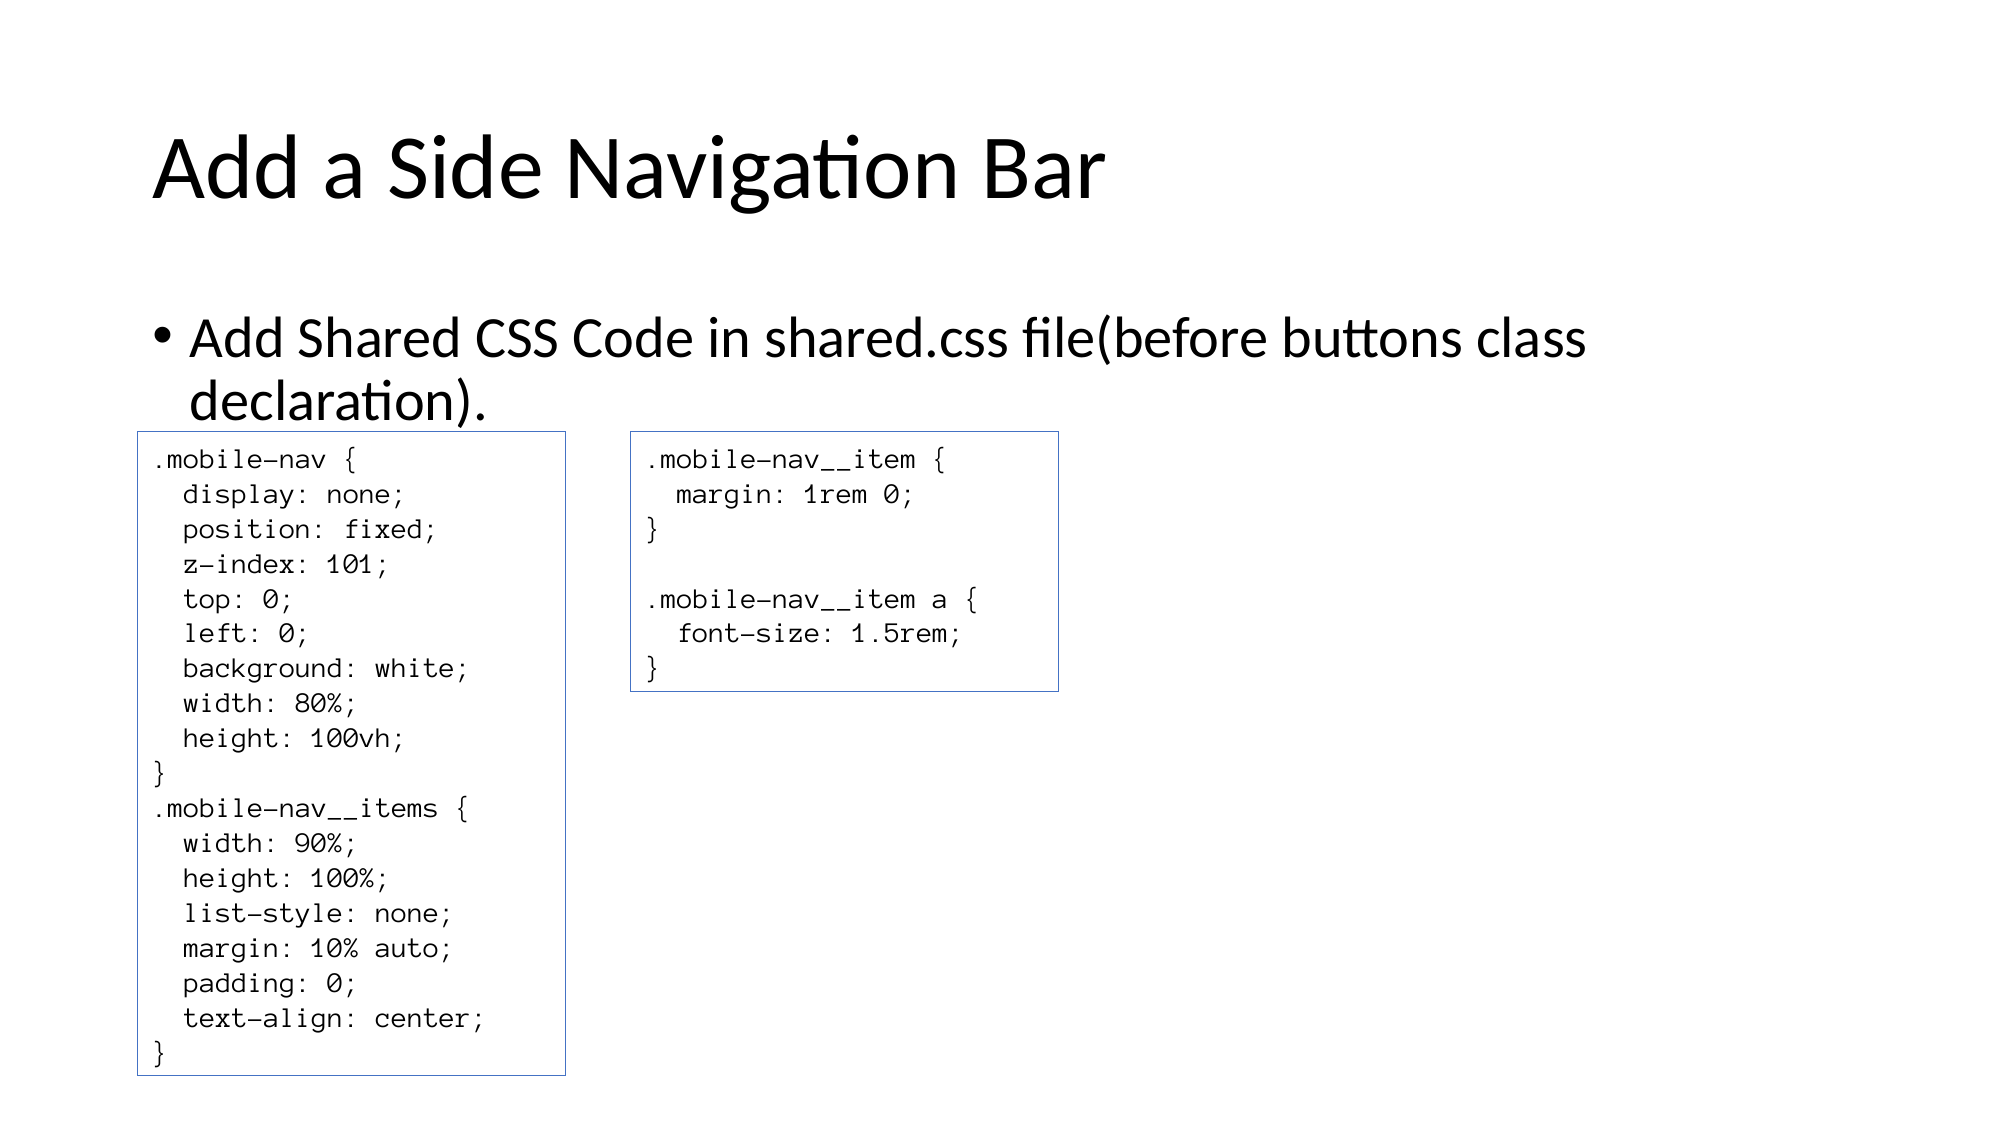

# Add a Side Navigation Bar
Add Shared CSS Code in shared.css file(before buttons class declaration).

.mobile-nav {
  display: none;
  position: fixed;
  z-index: 101;
  top: 0;
  left: 0;
  background: white;
  width: 80%;
  height: 100vh;
}
.mobile-nav__items {
  width: 90%;
  height: 100%;
  list-style: none;
  margin: 10% auto;
  padding: 0;
  text-align: center;
}
.mobile-nav__item {
  margin: 1rem 0;
}
.mobile-nav__item a {
  font-size: 1.5rem;
}